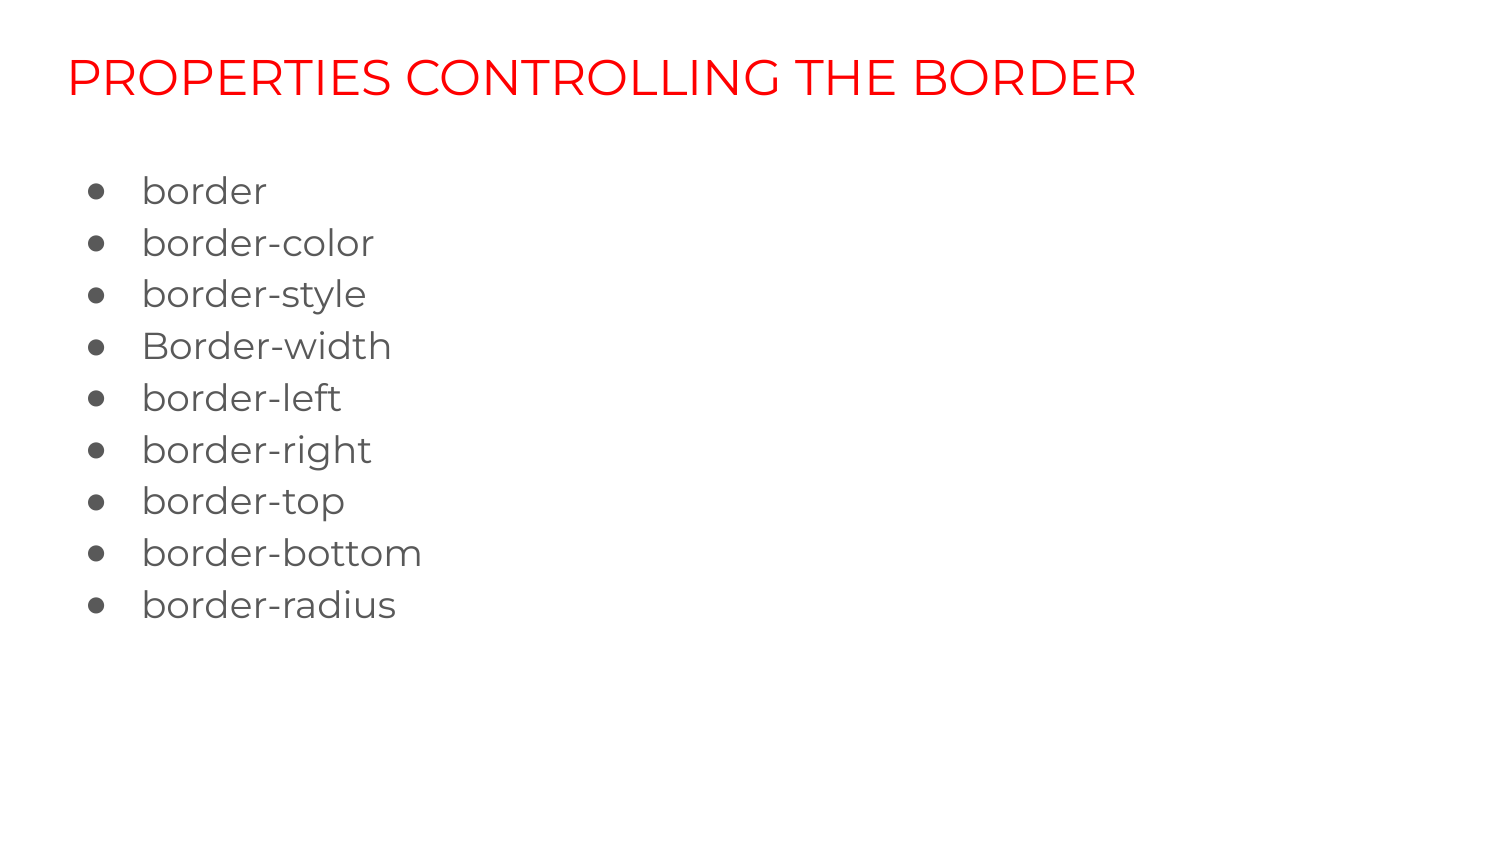

# PROPERTIES CONTROLLING THE BORDER
border
border-color
border-style
Border-width
border-left
border-right
border-top
border-bottom
border-radius